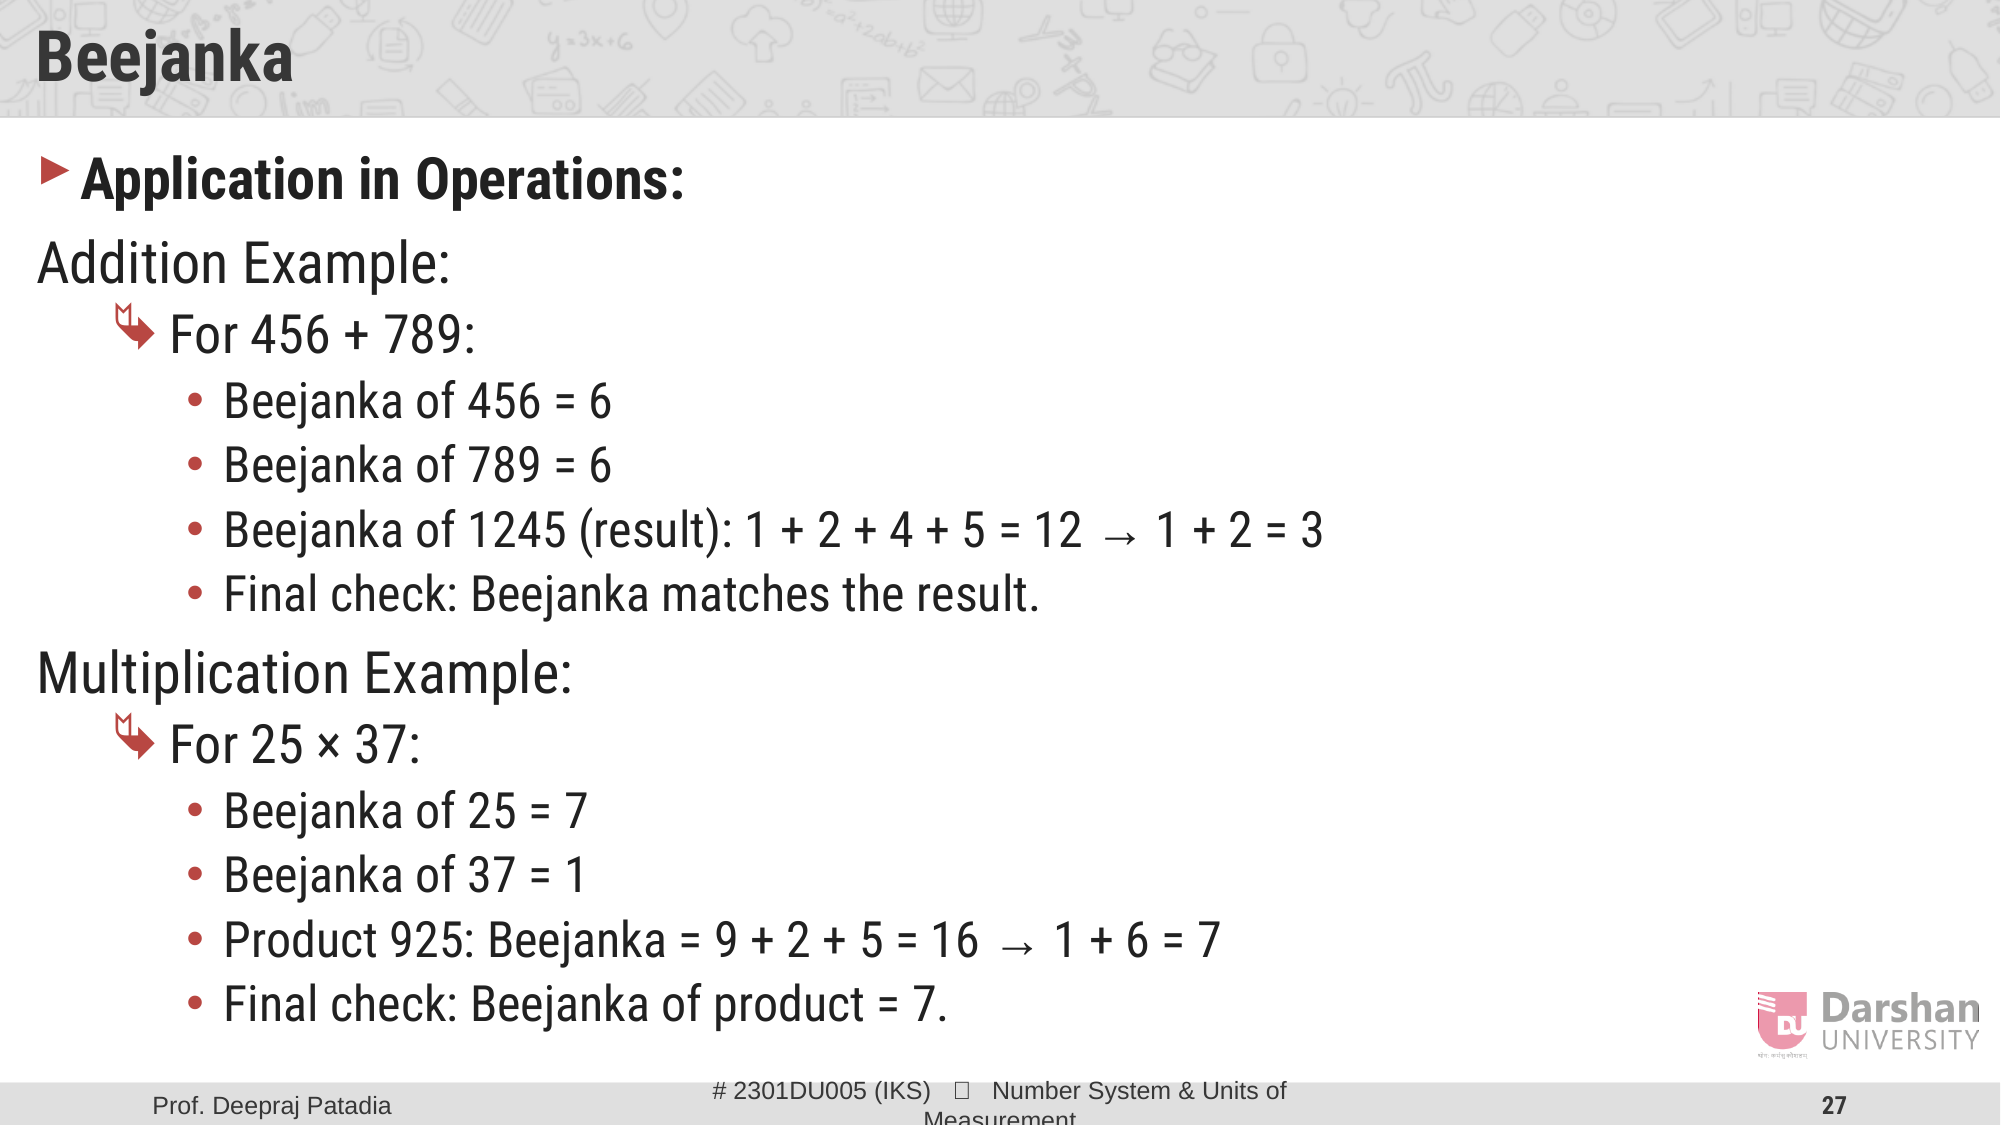

# Beejanka
Application in Operations:
Addition Example:
For 456 + 789:
Beejanka of 456 = 6
Beejanka of 789 = 6
Beejanka of 1245 (result): 1 + 2 + 4 + 5 = 12 → 1 + 2 = 3
Final check: Beejanka matches the result.
Multiplication Example:
For 25 × 37:
Beejanka of 25 = 7
Beejanka of 37 = 1
Product 925: Beejanka = 9 + 2 + 5 = 16 → 1 + 6 = 7
Final check: Beejanka of product = 7.